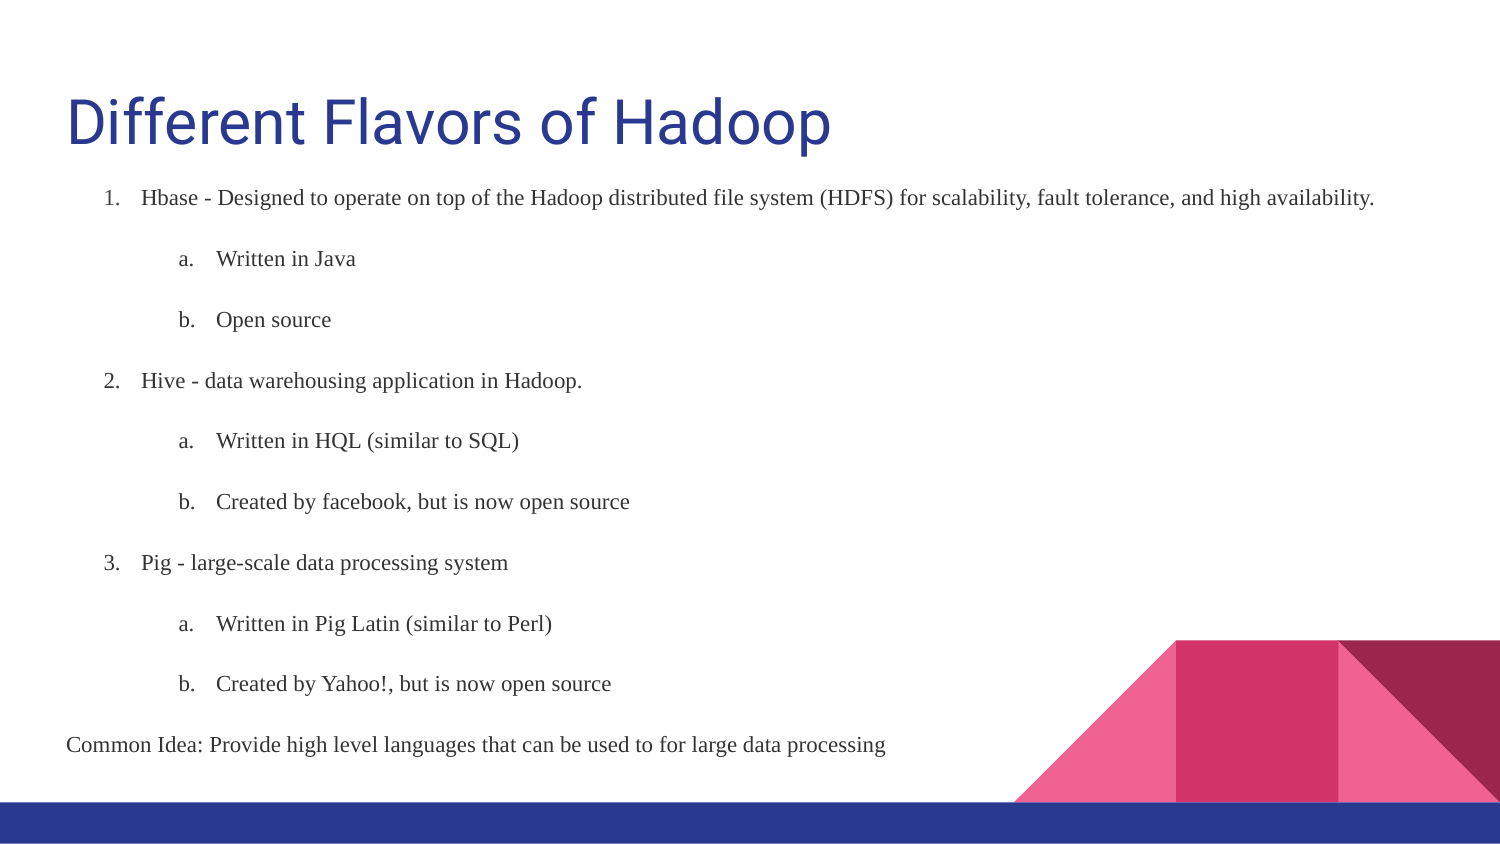

# Different Flavors of Hadoop
Hbase - Designed to operate on top of the Hadoop distributed file system (HDFS) for scalability, fault tolerance, and high availability.
Written in Java
Open source
Hive - data warehousing application in Hadoop.
Written in HQL (similar to SQL)
Created by facebook, but is now open source
Pig - large-scale data processing system
Written in Pig Latin (similar to Perl)
Created by Yahoo!, but is now open source
Common Idea: Provide high level languages that can be used to for large data processing